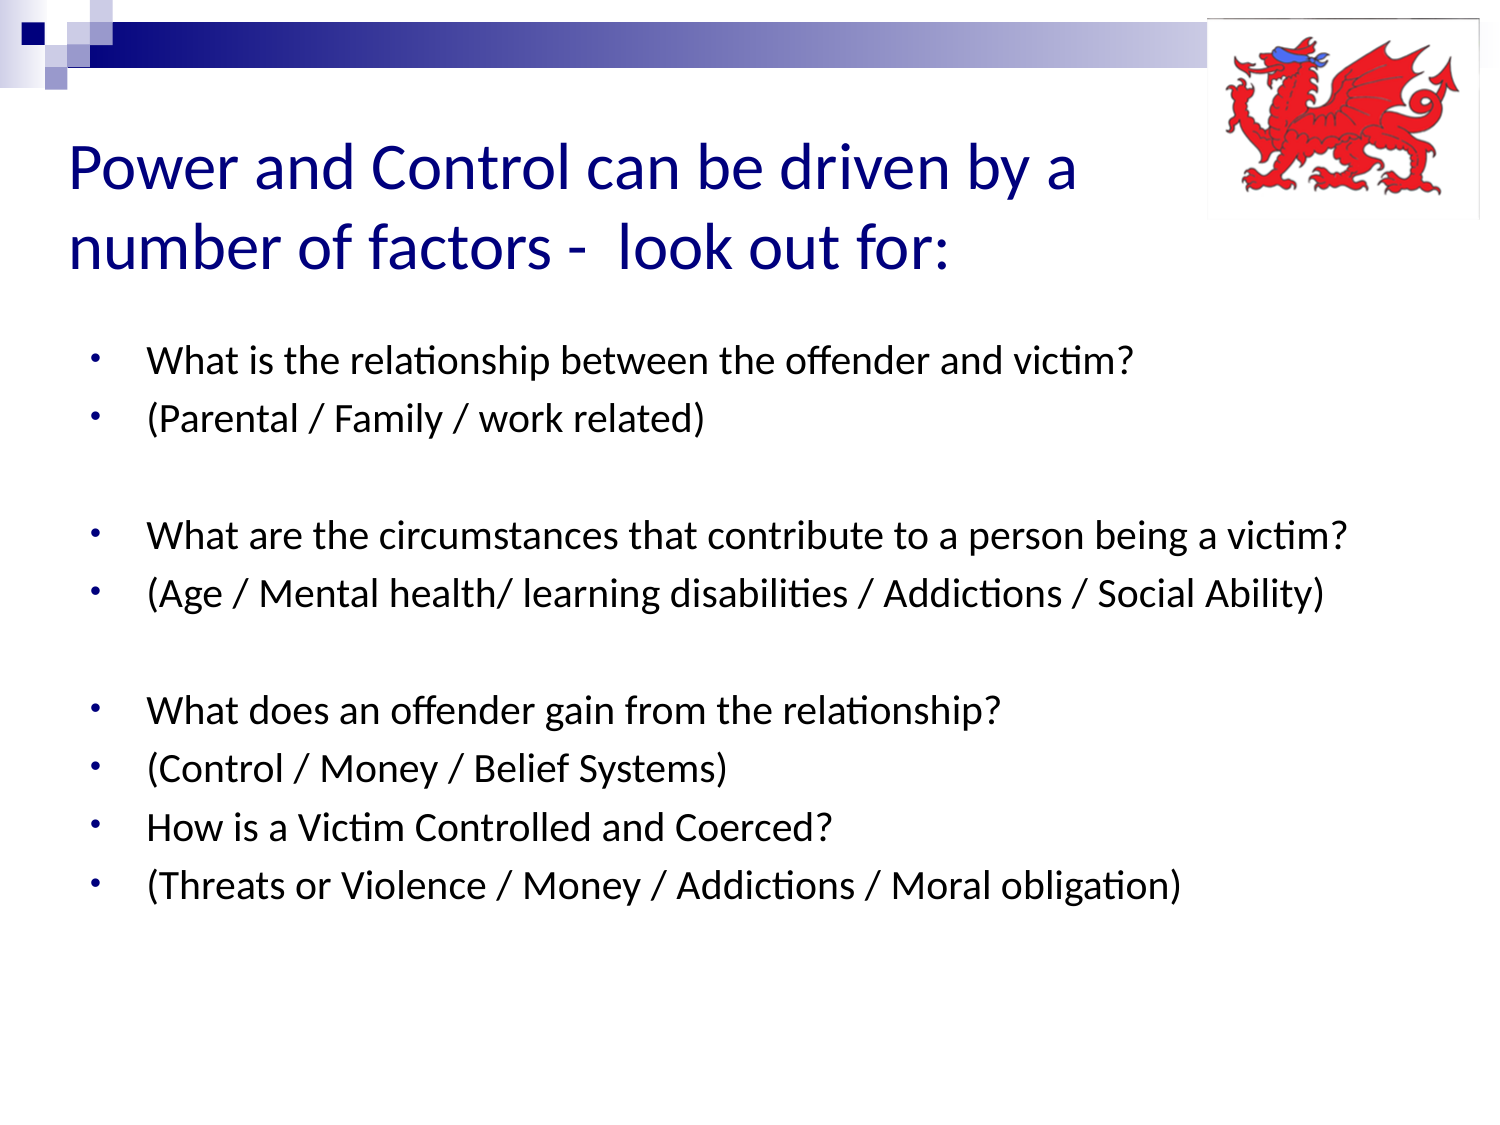

# Power and Control can be driven by a number of factors -  look out for:
What is the relationship between the offender and victim?
(Parental / Family / work related)

What are the circumstances that contribute to a person being a victim?
(Age / Mental health/ learning disabilities / Addictions / Social Ability)

What does an offender gain from the relationship?
(Control / Money / Belief Systems)
How is a Victim Controlled and Coerced?
(Threats or Violence / Money / Addictions / Moral obligation)